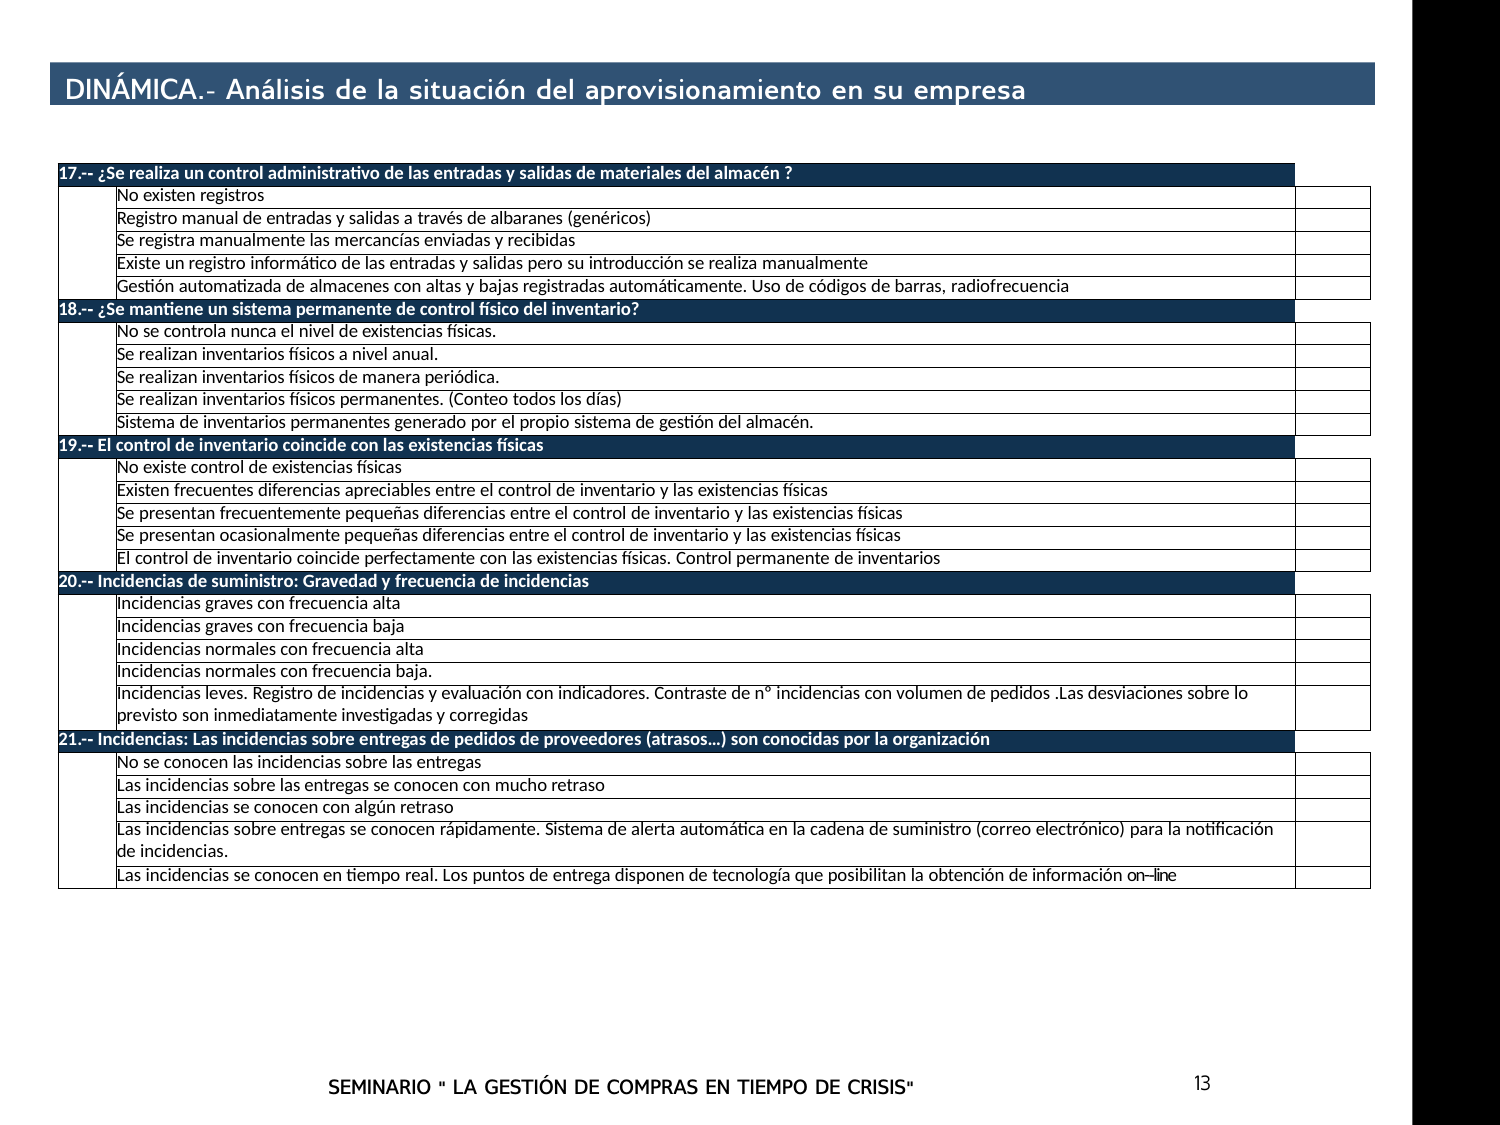

DINÁMICA.- Análisis de la situación del aprovisionamiento en su empresa
| 17.-­‐ ¿Se realiza un control administrativo de las entradas y salidas de materiales del almacén ? |  |  |
| --- | --- | --- |
|  | No existen registros |  |
|  | Registro manual de entradas y salidas a través de albaranes (genéricos) |  |
|  | Se registra manualmente las mercancías enviadas y recibidas |  |
|  | Existe un registro informático de las entradas y salidas pero su introducción se realiza manualmente |  |
|  | Gestión automatizada de almacenes con altas y bajas registradas automáticamente. Uso de códigos de barras, radiofrecuencia |  |
| 18.-­‐ ¿Se mantiene un sistema permanente de control físico del inventario? |  |  |
|  | No se controla nunca el nivel de existencias físicas. |  |
|  | Se realizan inventarios físicos a nivel anual. |  |
|  | Se realizan inventarios físicos de manera periódica. |  |
|  | Se realizan inventarios físicos permanentes. (Conteo todos los días) |  |
|  | Sistema de inventarios permanentes generado por el propio sistema de gestión del almacén. |  |
| 19.-­‐ El control de inventario coincide con las existencias físicas |  |  |
|  | No existe control de existencias físicas |  |
|  | Existen frecuentes diferencias apreciables entre el control de inventario y las existencias físicas |  |
|  | Se presentan frecuentemente pequeñas diferencias entre el control de inventario y las existencias físicas |  |
|  | Se presentan ocasionalmente pequeñas diferencias entre el control de inventario y las existencias físicas |  |
|  | El control de inventario coincide perfectamente con las existencias físicas. Control permanente de inventarios |  |
| 20.-­‐ Incidencias de suministro: Gravedad y frecuencia de incidencias |  |  |
|  | Incidencias graves con frecuencia alta |  |
|  | Incidencias graves con frecuencia baja |  |
|  | Incidencias normales con frecuencia alta |  |
|  | Incidencias normales con frecuencia baja. |  |
|  | Incidencias leves. Registro de incidencias y evaluación con indicadores. Contraste de nº incidencias con volumen de pedidos .Las desviaciones sobre lo previsto son inmediatamente investigadas y corregidas |  |
| 21.-­‐ Incidencias: Las incidencias sobre entregas de pedidos de proveedores (atrasos…) son conocidas por la organización |  |  |
|  | No se conocen las incidencias sobre las entregas |  |
|  | Las incidencias sobre las entregas se conocen con mucho retraso |  |
|  | Las incidencias se conocen con algún retraso |  |
|  | Las incidencias sobre entregas se conocen rápidamente. Sistema de alerta automática en la cadena de suministro (correo electrónico) para la notificación de incidencias. |  |
|  | Las incidencias se conocen en tiempo real. Los puntos de entrega disponen de tecnología que posibilitan la obtención de información on-­‐line |  |
13
SEMINARIO " LA GESTIÓN DE COMPRAS EN TIEMPO DE CRISIS"